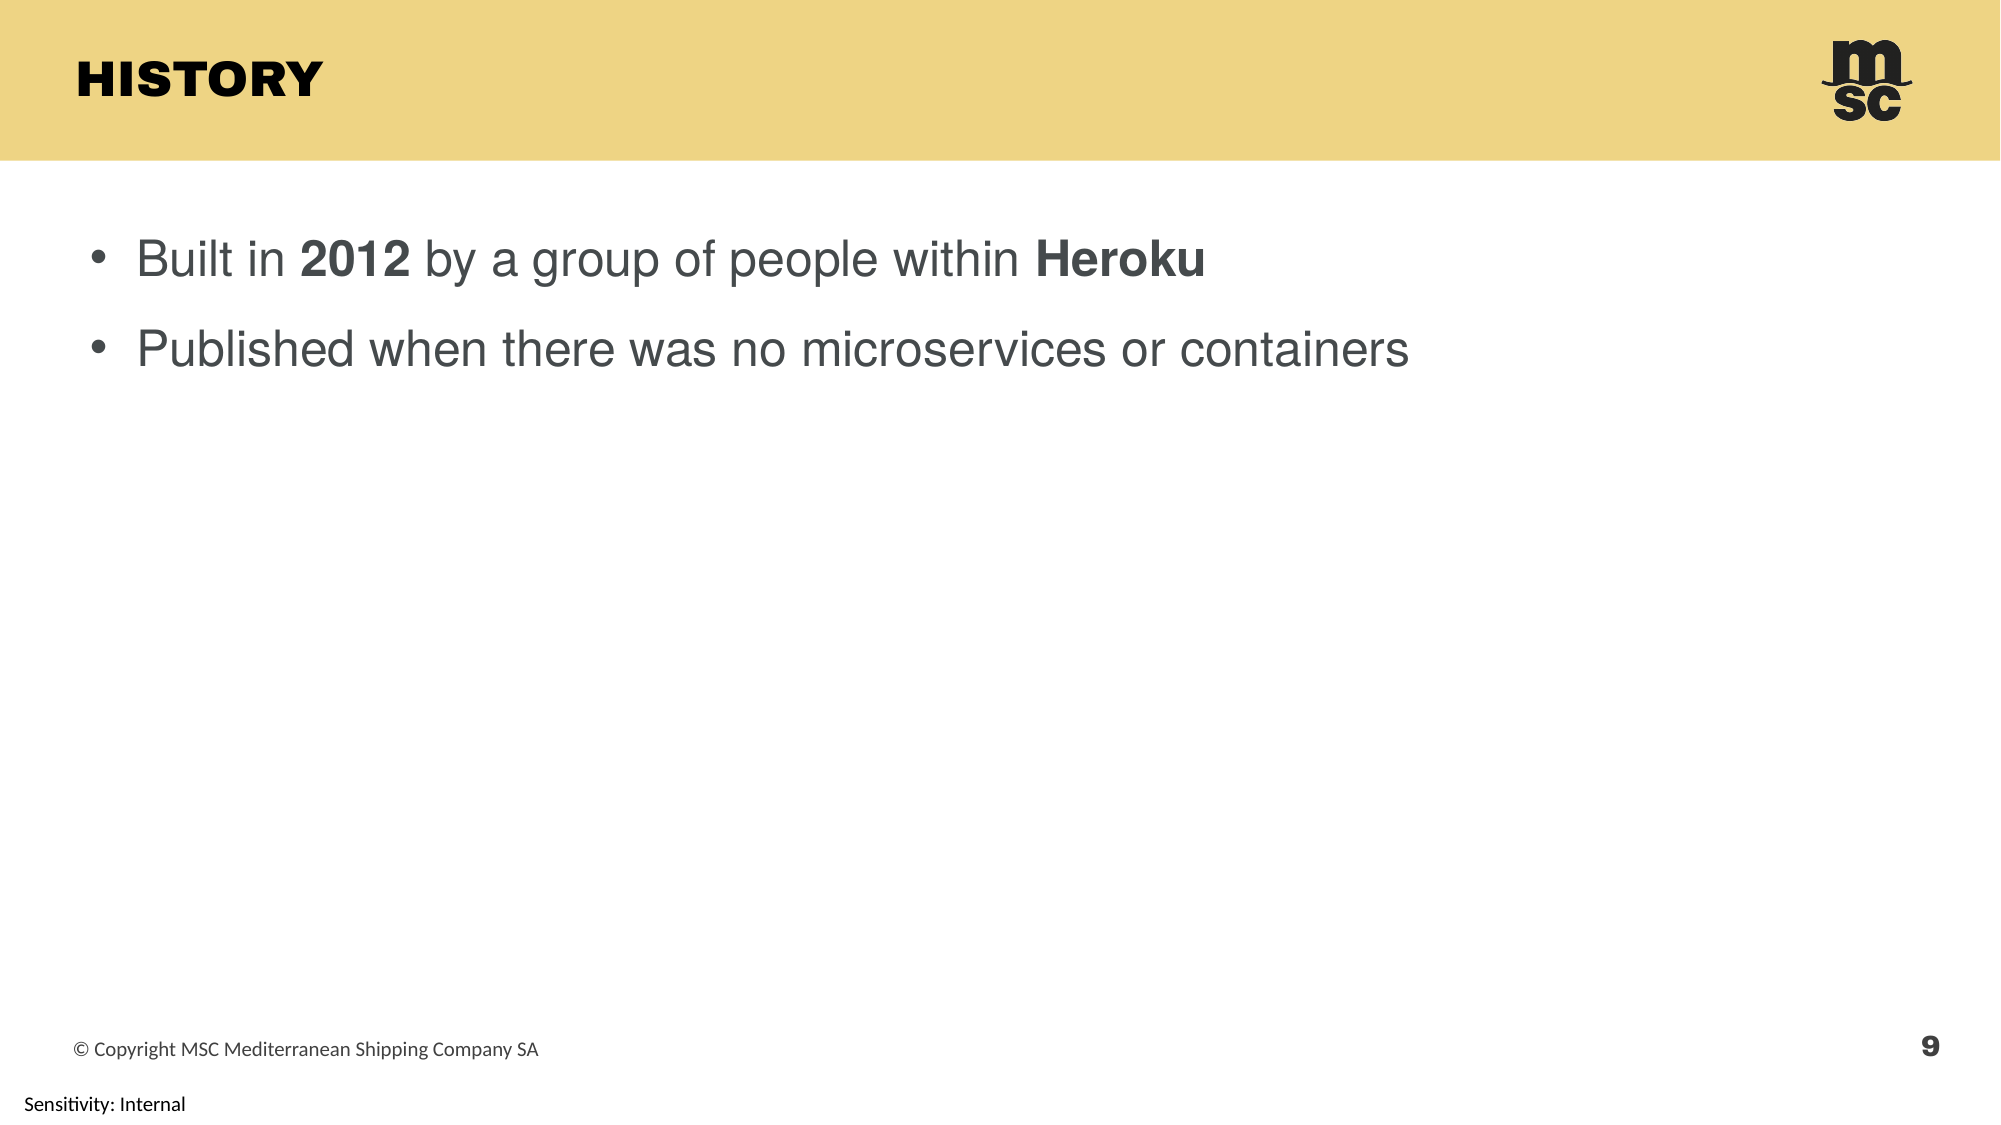

# history
Built in 2012 by a group of people within Heroku
Published when there was no microservices or containers
9
© Copyright MSC Mediterranean Shipping Company SA